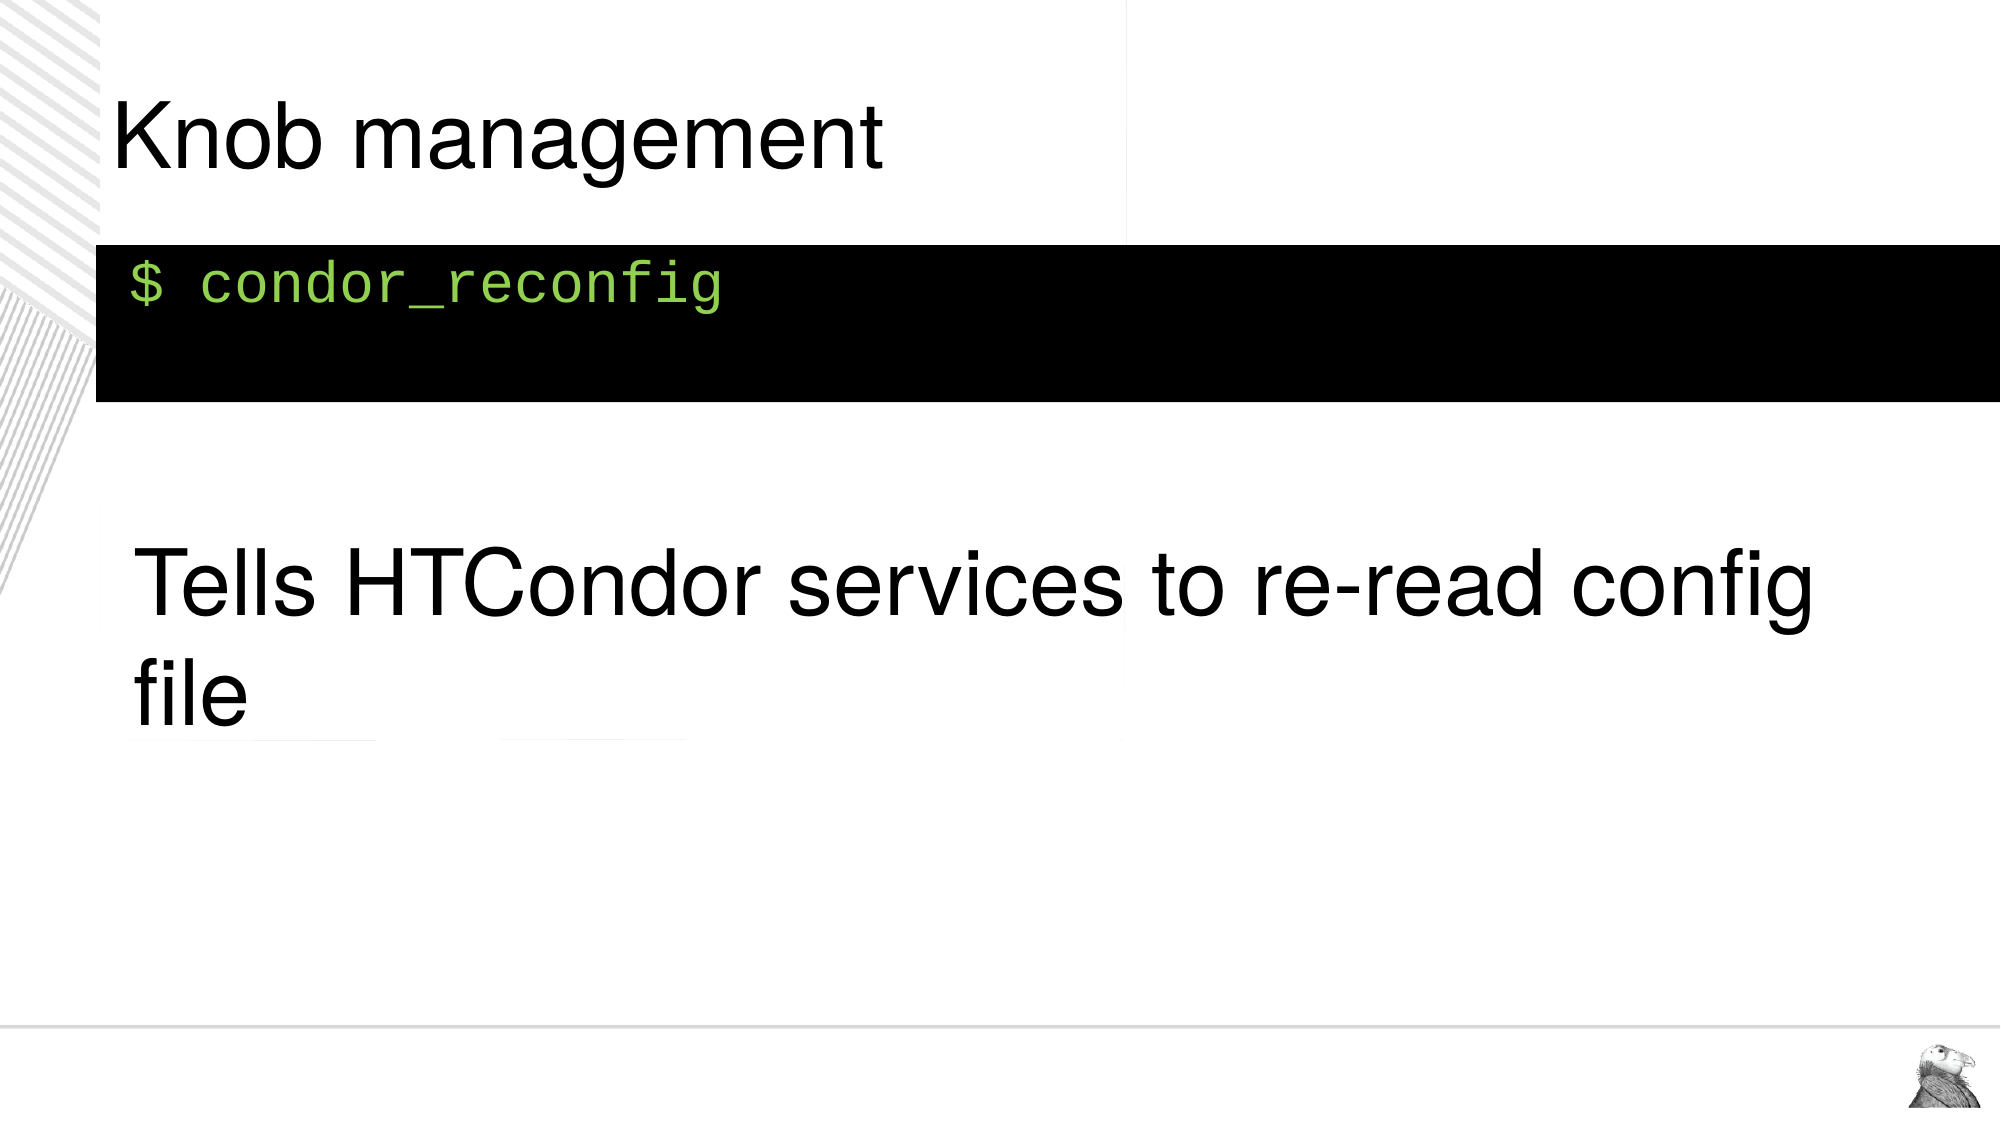

# Knob management
$ condor_reconfig
Tells HTCondor services to re-read config file